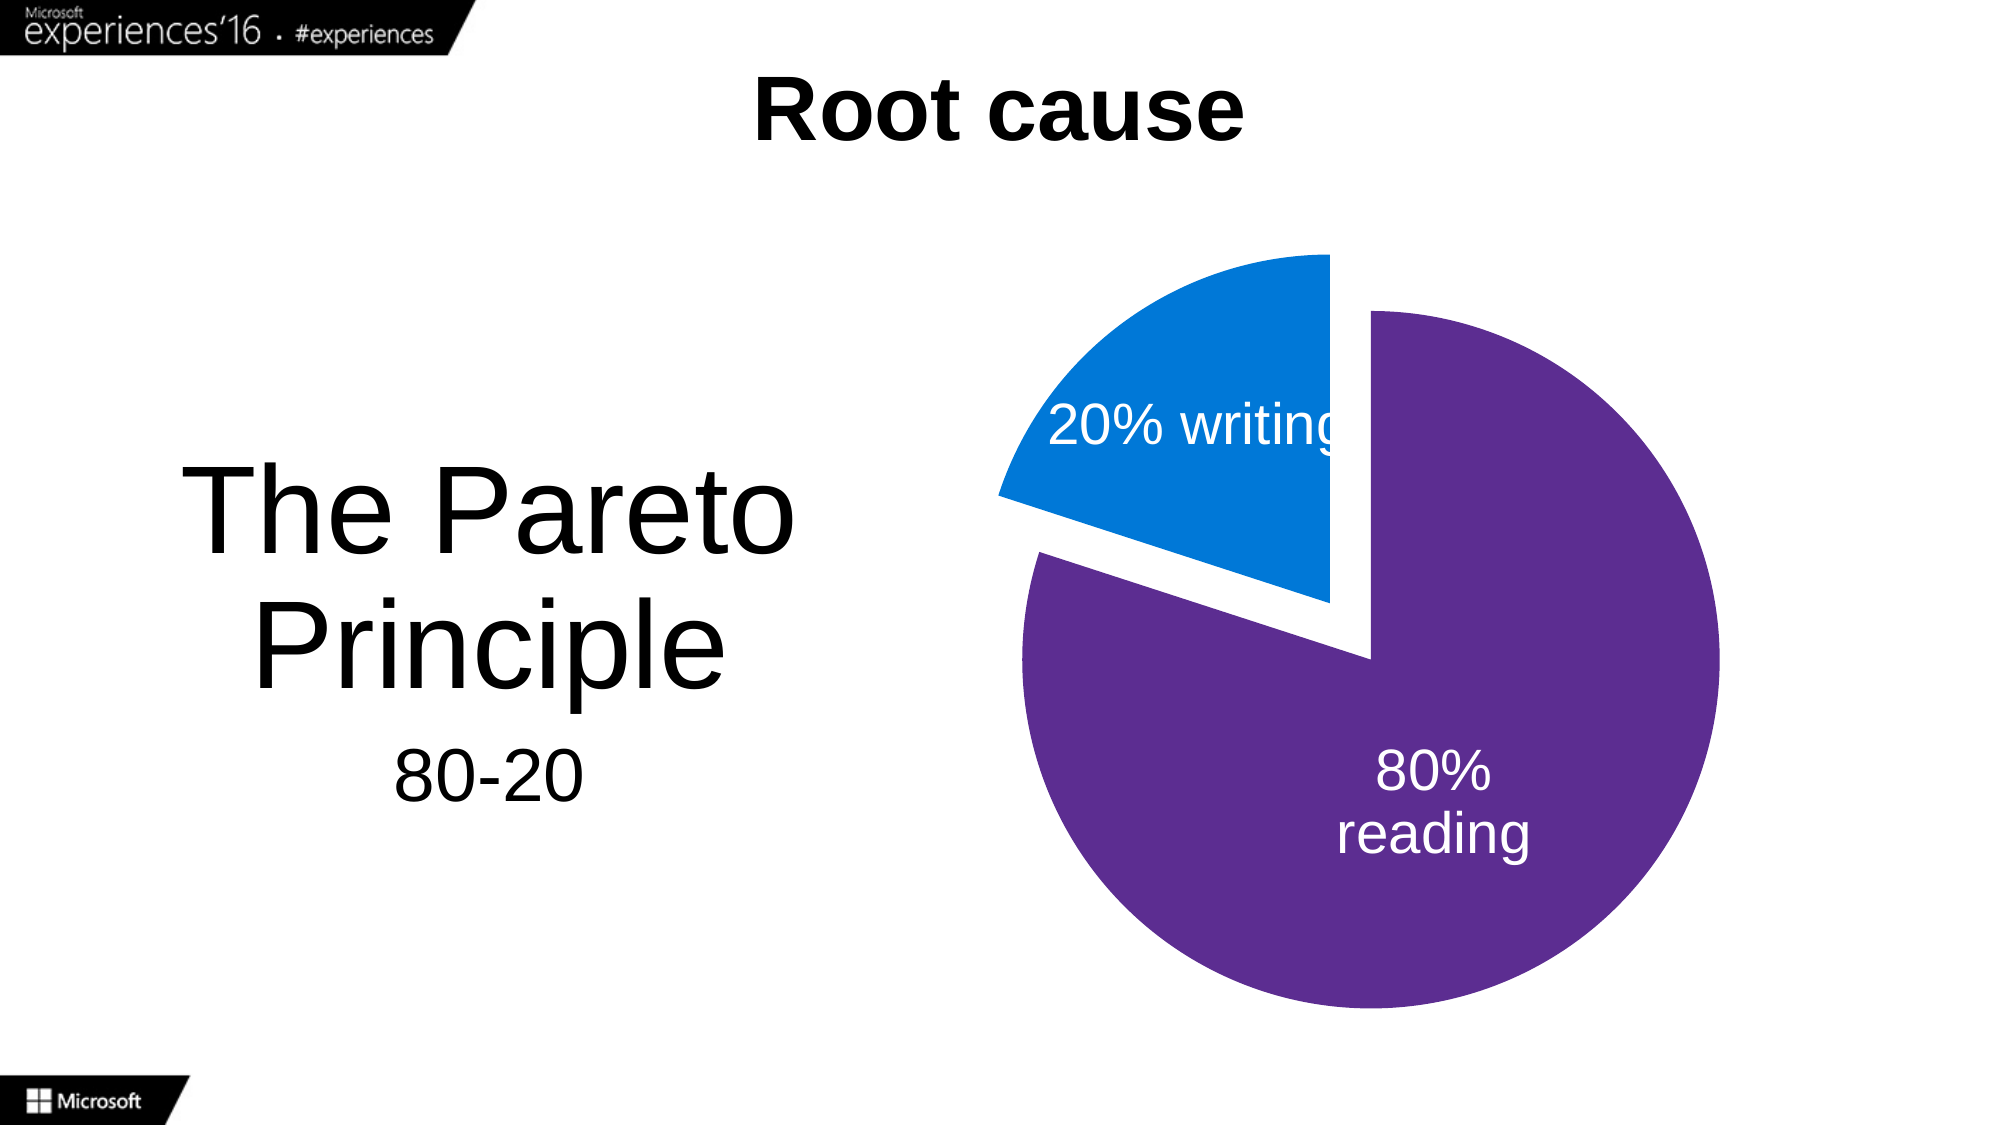

# Root cause

### Chart

| Category | Sales |
|---|---|
| 1st Qtr | 80.0 |
| 2nd Qtr | 20.0 |
| 3rd Qtr | 0.0 |
| 4th Qtr | 0.0 |
The Pareto Principle
80-20
20% writing
80% reading